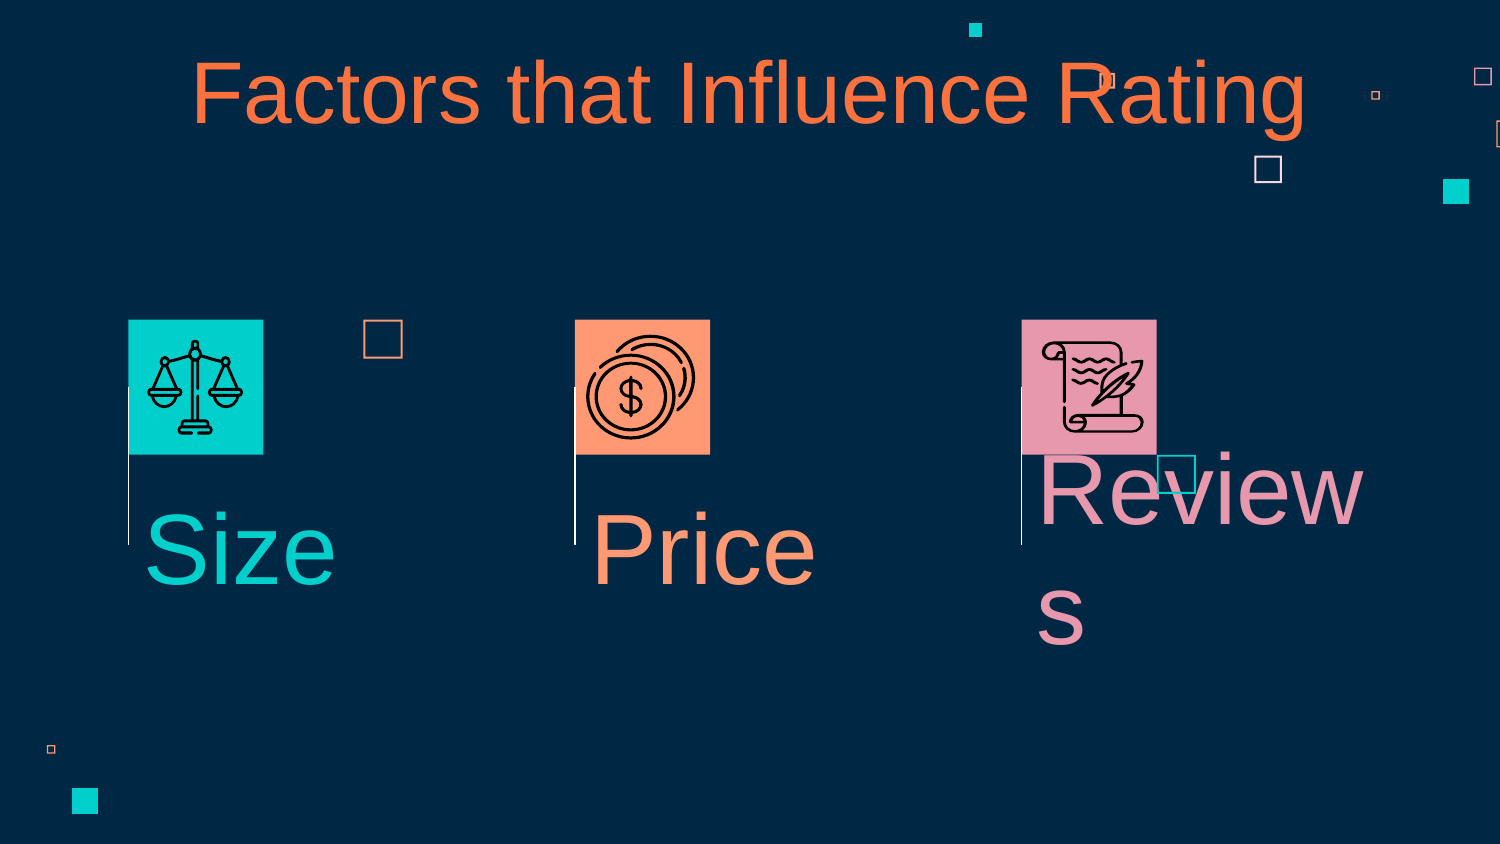

Factors that Influence Rating

Size
Price
Reviews